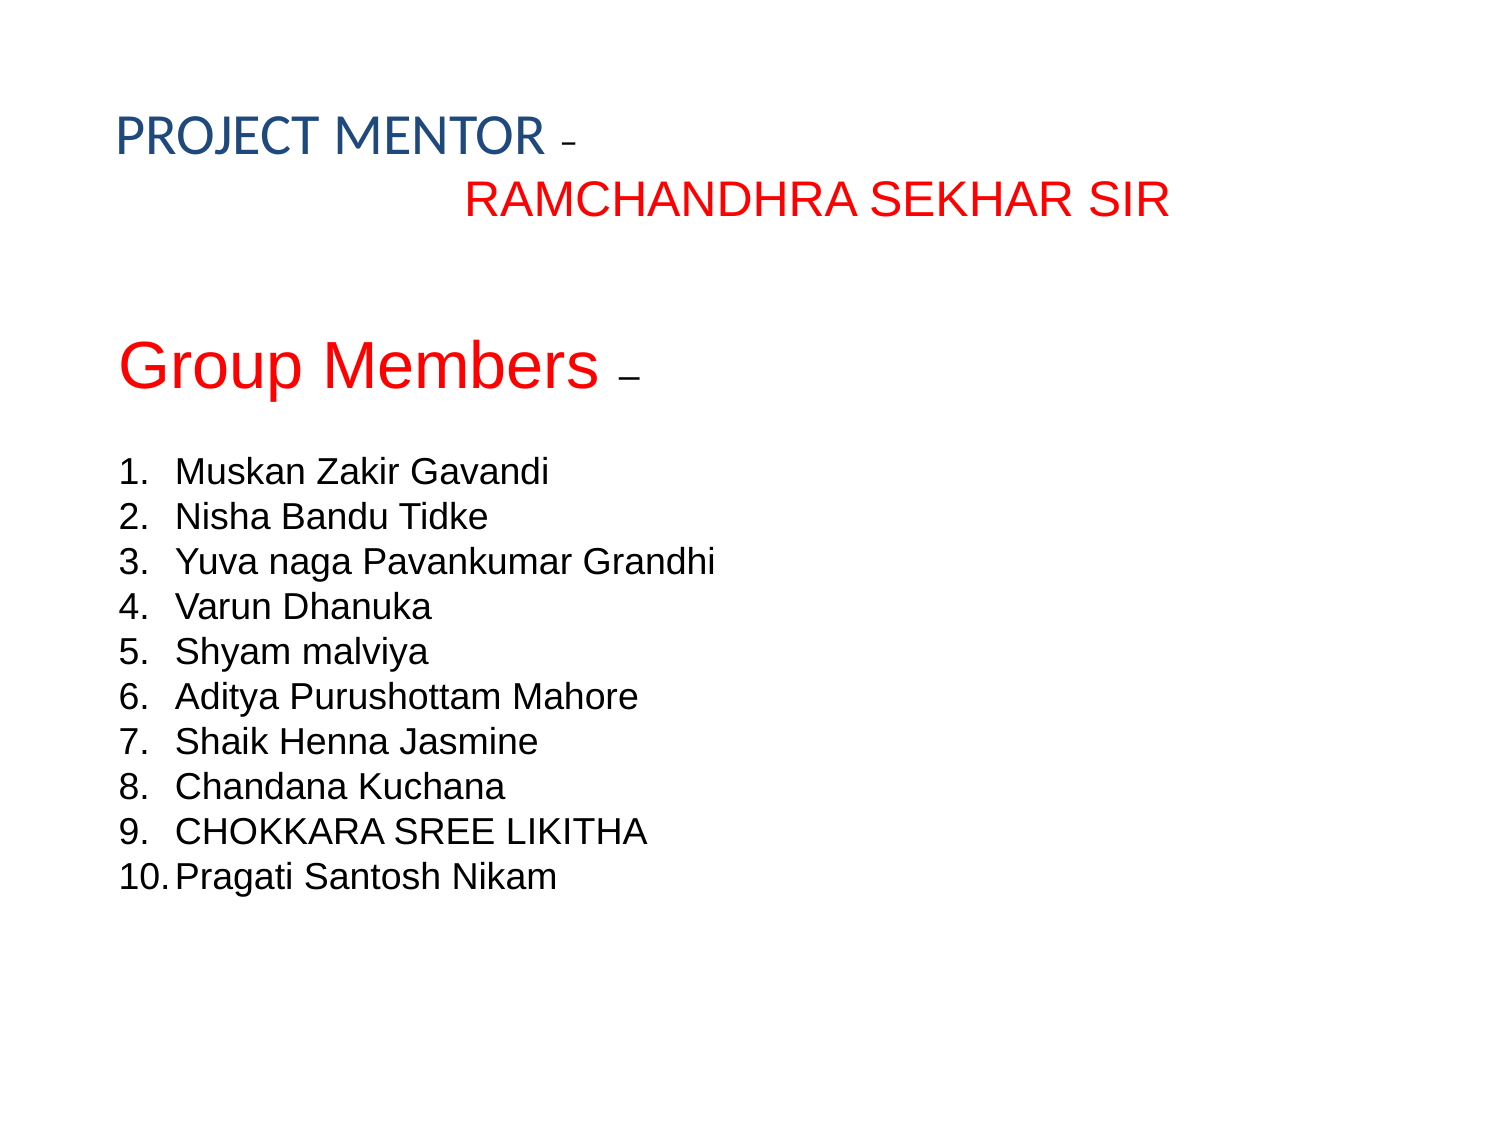

PROJECT MENTOR –
                               RAMCHANDHRA SEKHAR SIR
Group Members –

Muskan Zakir Gavandi
Nisha Bandu Tidke
Yuva naga Pavankumar Grandhi
Varun Dhanuka
Shyam malviya
Aditya Purushottam Mahore
Shaik Henna Jasmine
Chandana Kuchana
CHOKKARA SREE LIKITHA
Pragati Santosh Nikam